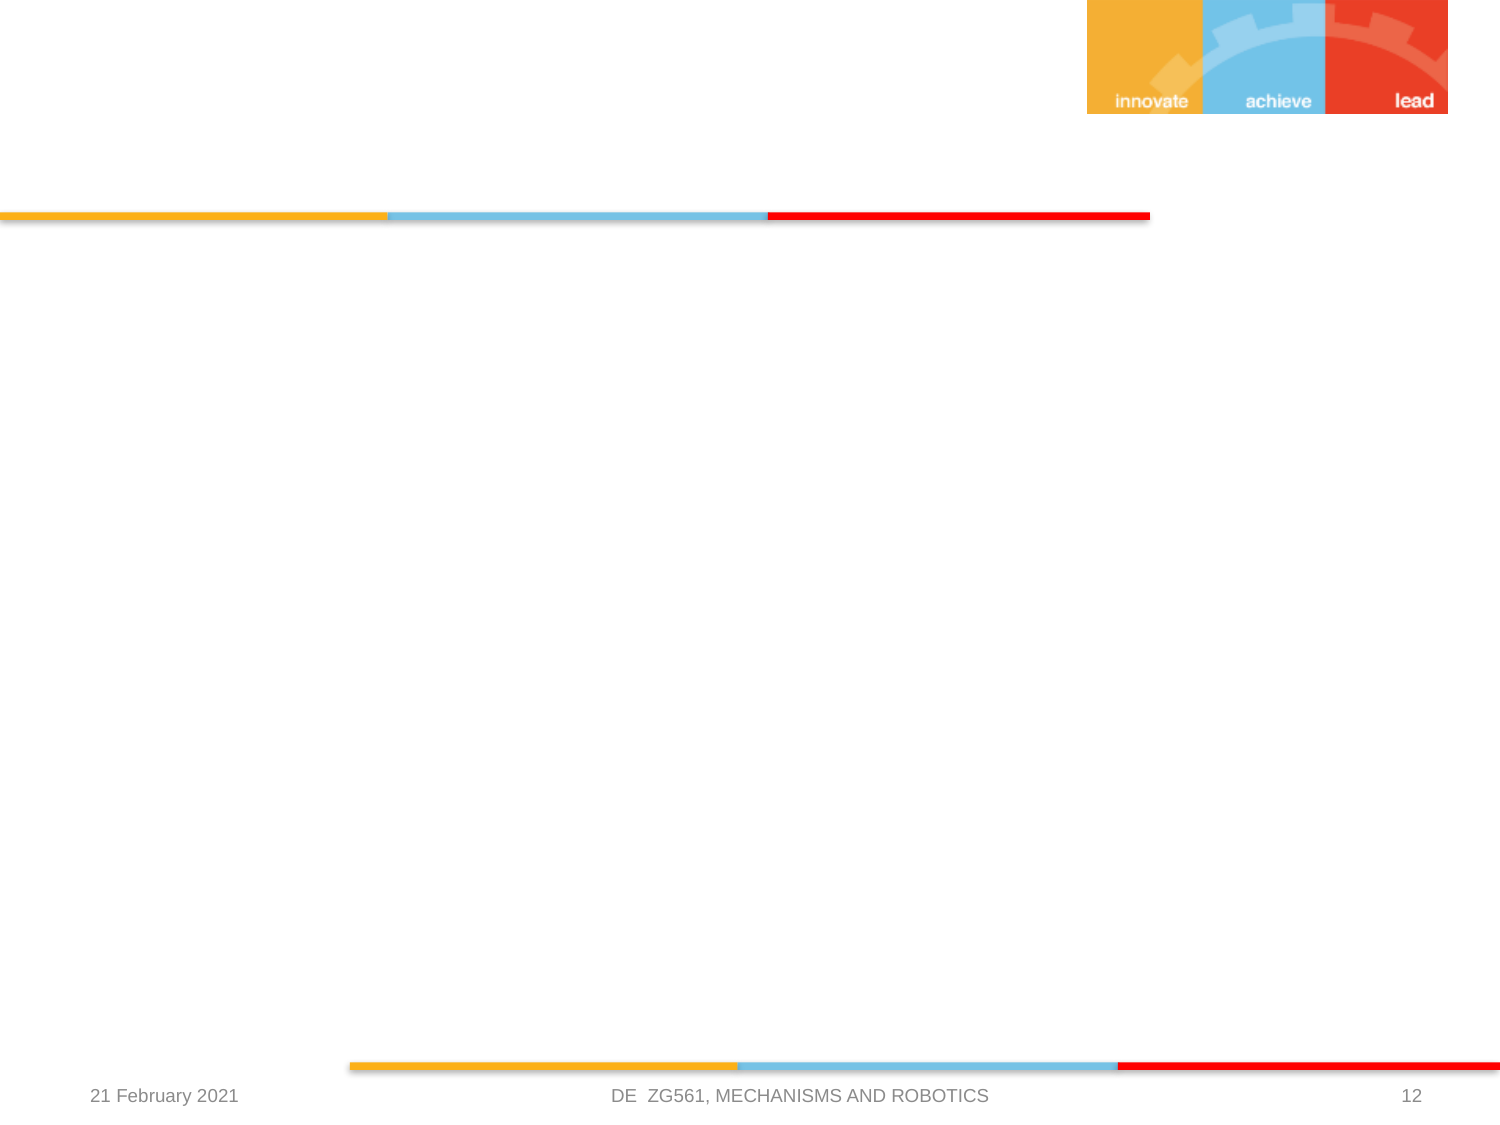

#

DE  ZG561, MECHANISMS AND ROBOTICS
21 February 2021
12